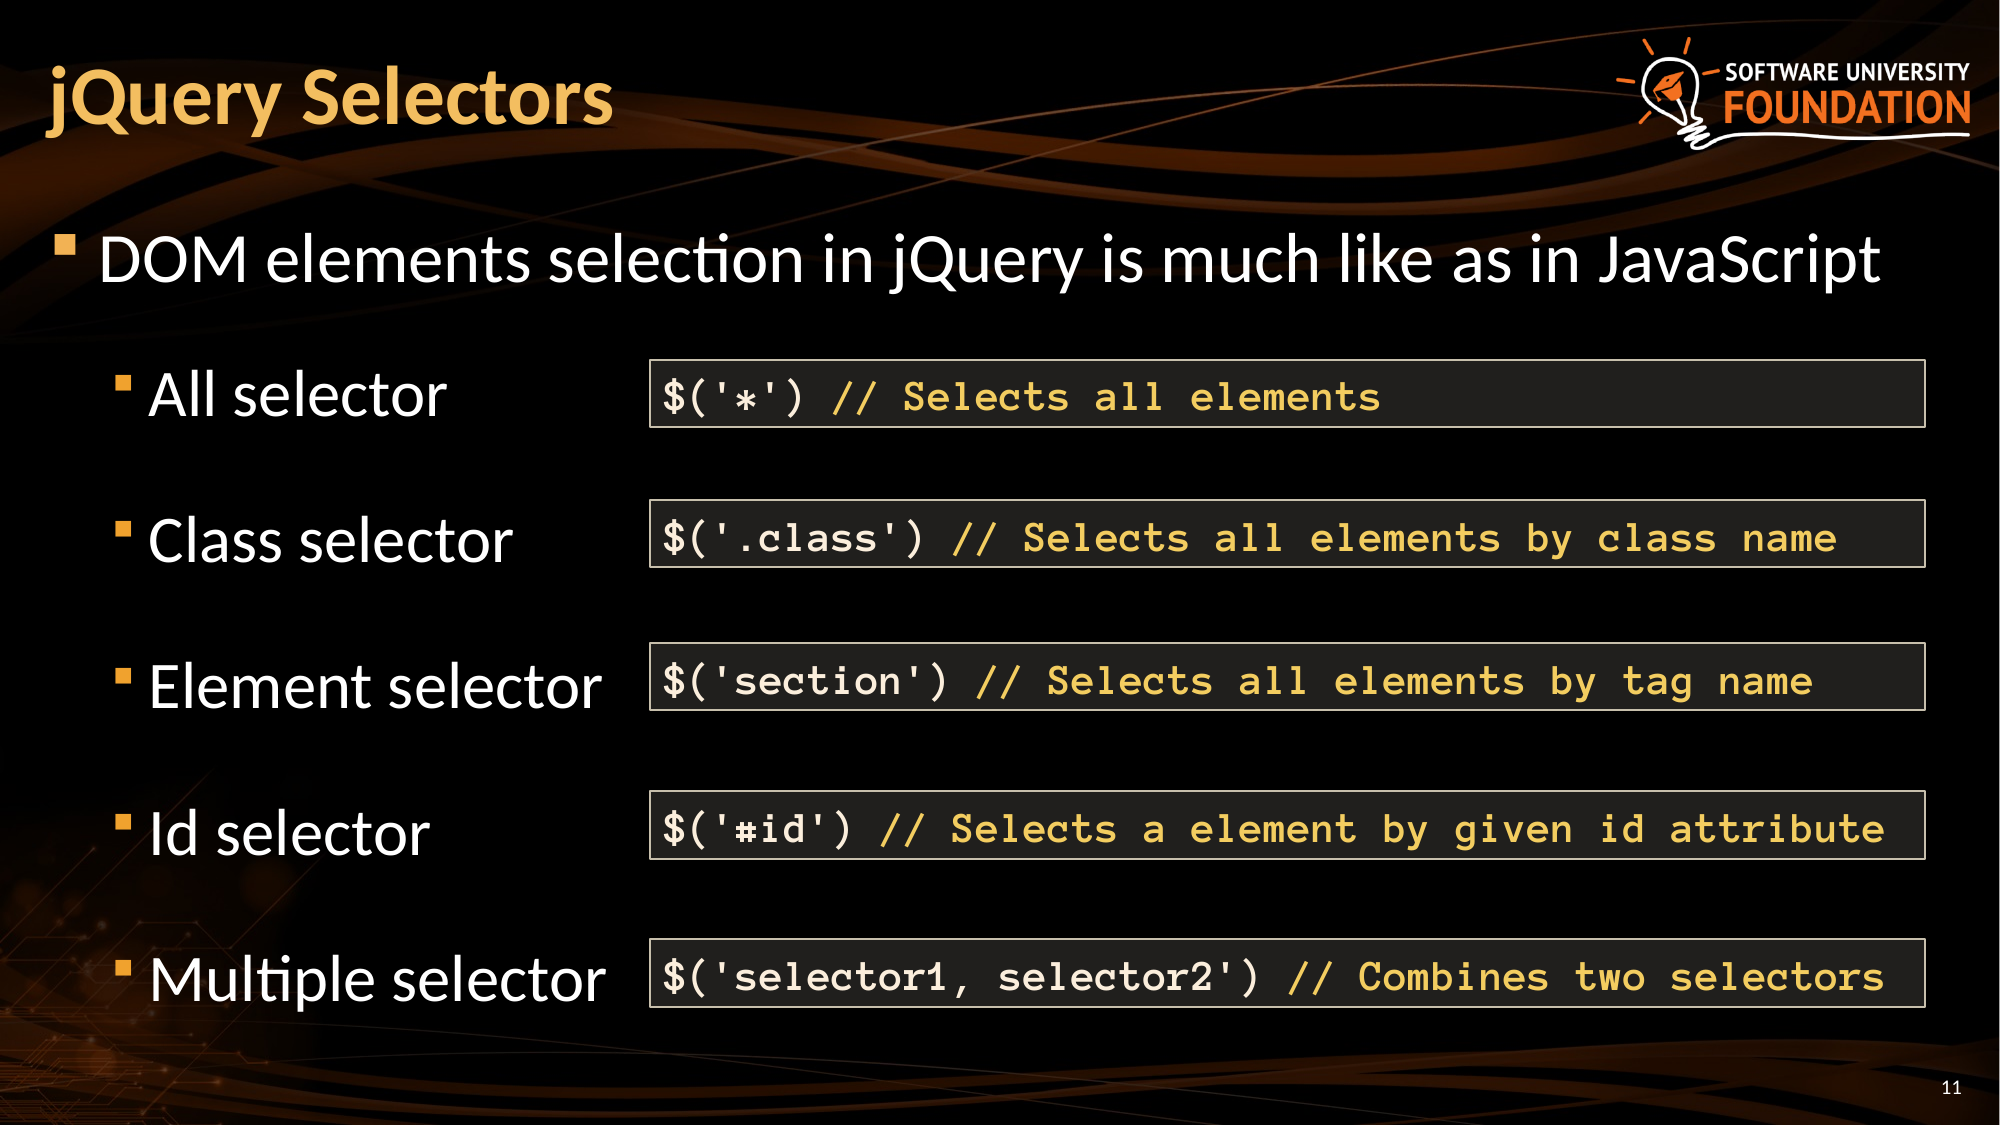

# jQuery Selectors
DOM elements selection in jQuery is much like as in JavaScript
All selector
Class selector
Element selector
Id selector
Multiple selector
$('*') // Selects all elements
$('.class') // Selects all elements by class name
$('section') // Selects all elements by tag name
$('#id') // Selects a element by given id attribute
$('selector1, selector2') // Combines two selectors
11